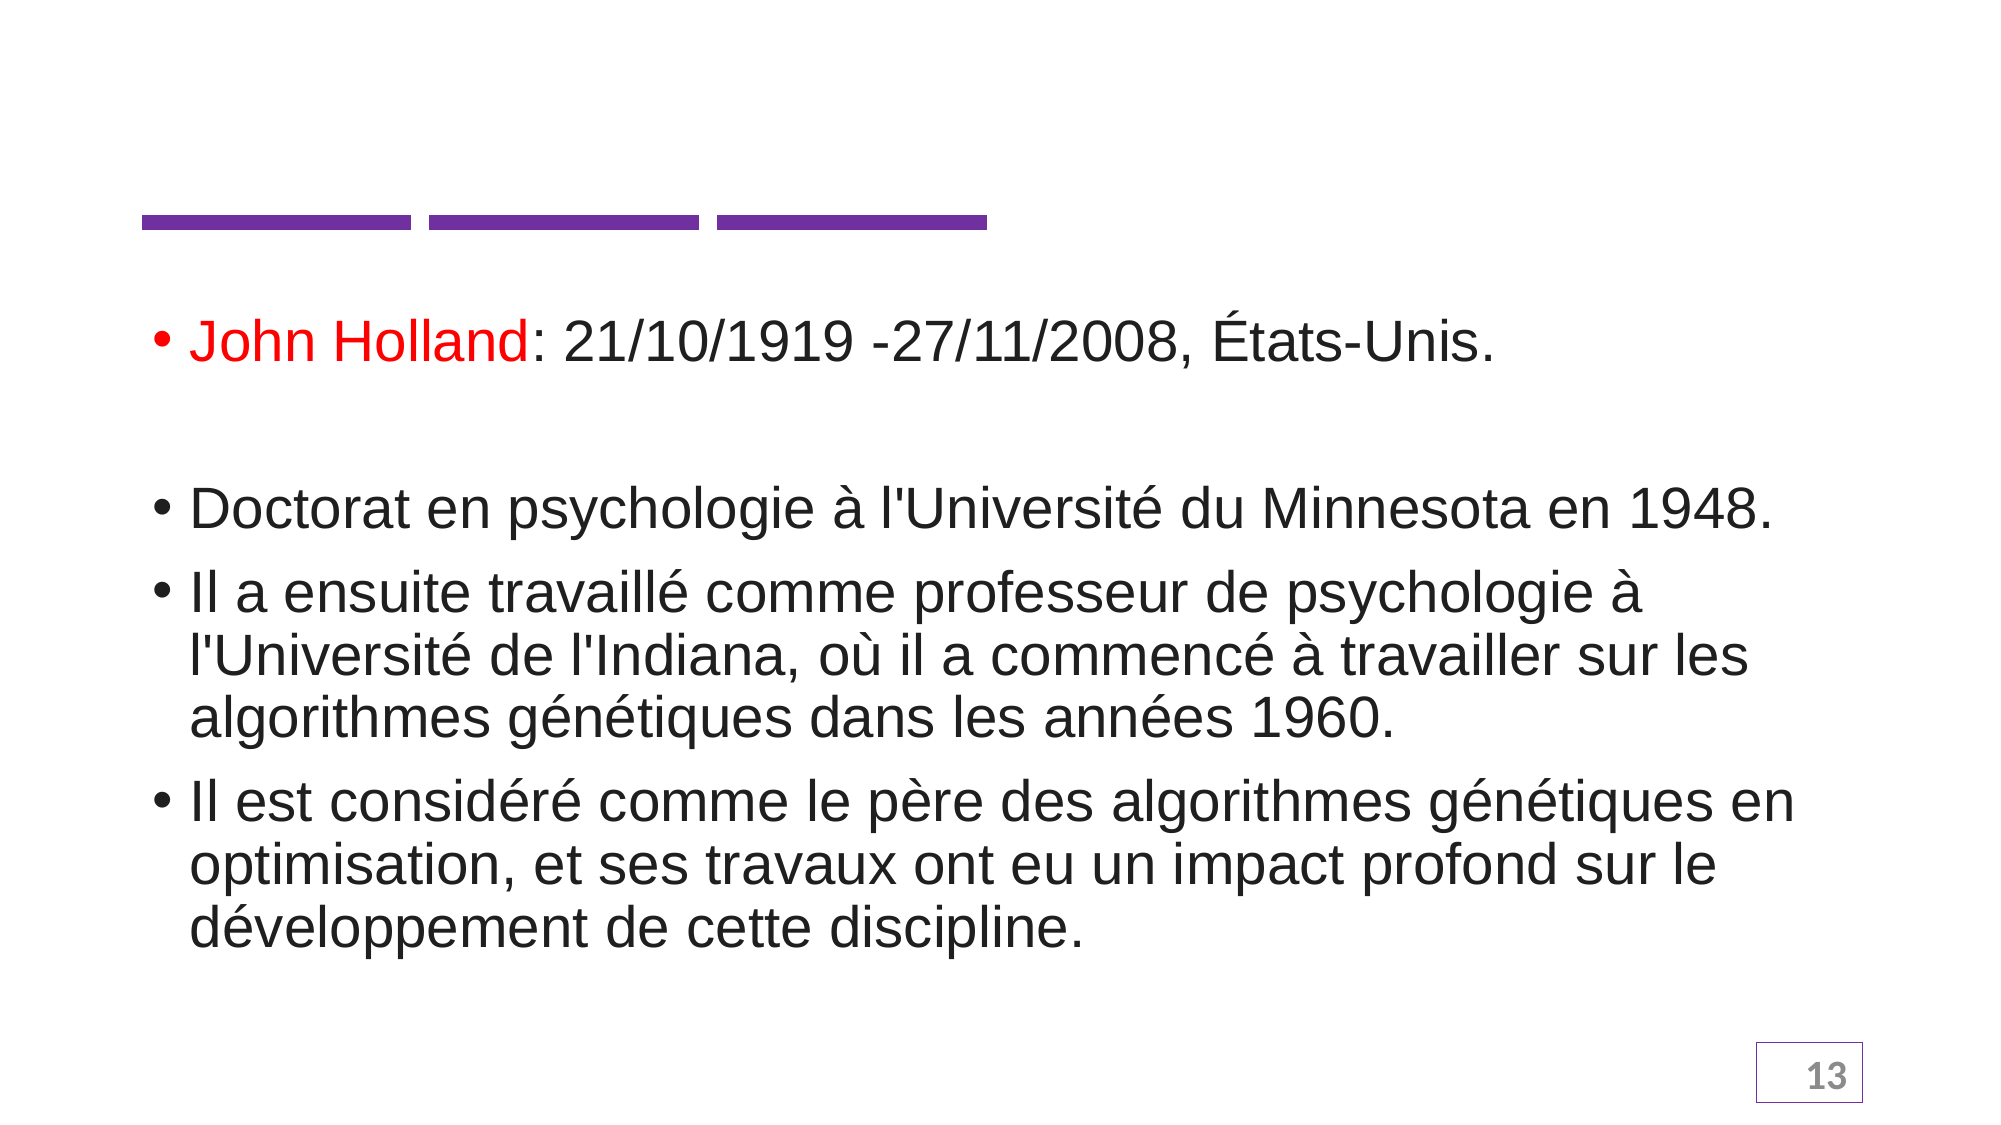

#
John Holland: 21/10/1919 -27/11/2008, États-Unis.

Doctorat en psychologie à l'Université du Minnesota en 1948.
Il a ensuite travaillé comme professeur de psychologie à l'Université de l'Indiana, où il a commencé à travailler sur les algorithmes génétiques dans les années 1960.
Il est considéré comme le père des algorithmes génétiques en optimisation, et ses travaux ont eu un impact profond sur le développement de cette discipline.

13